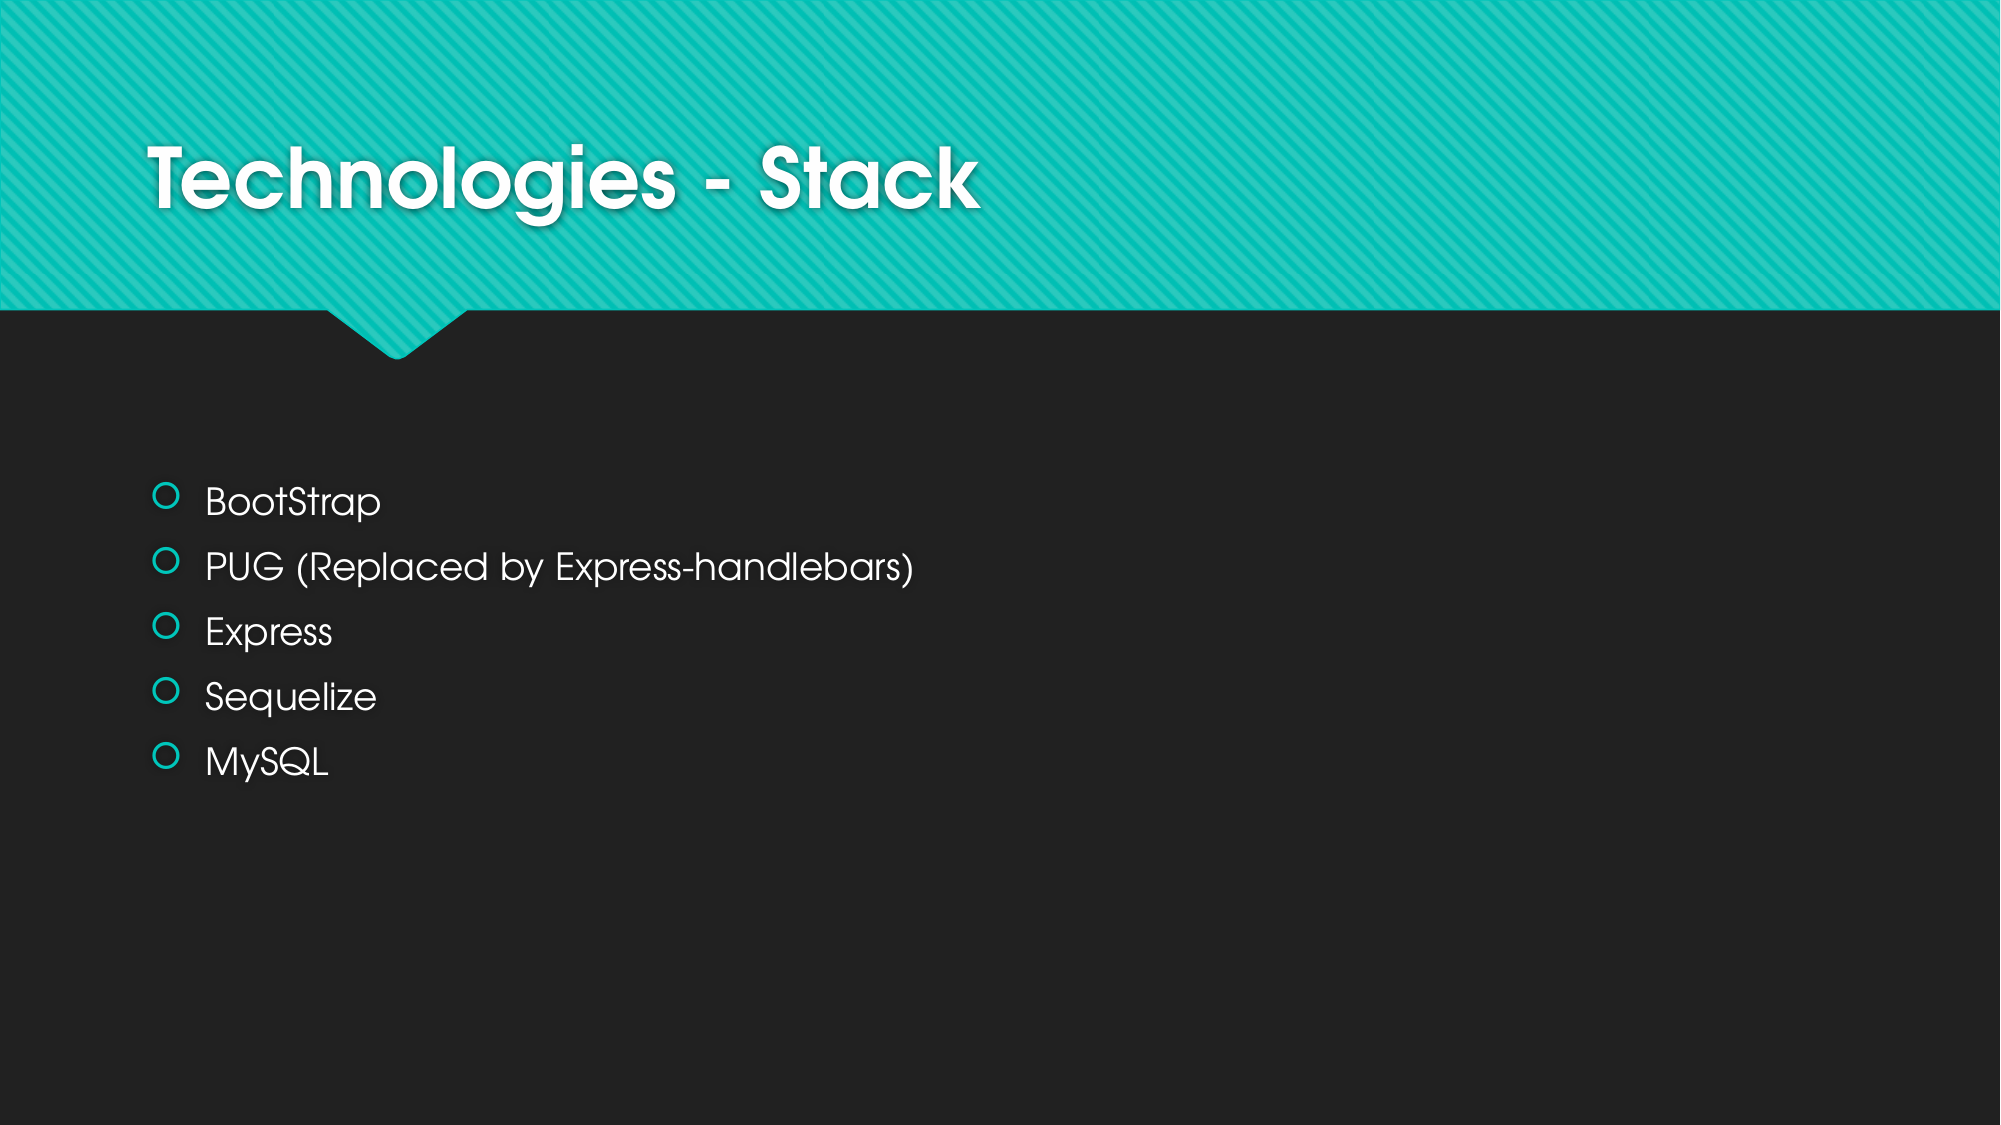

# Technologies - Stack
BootStrap
PUG (Replaced by Express-handlebars)
Express
Sequelize
MySQL